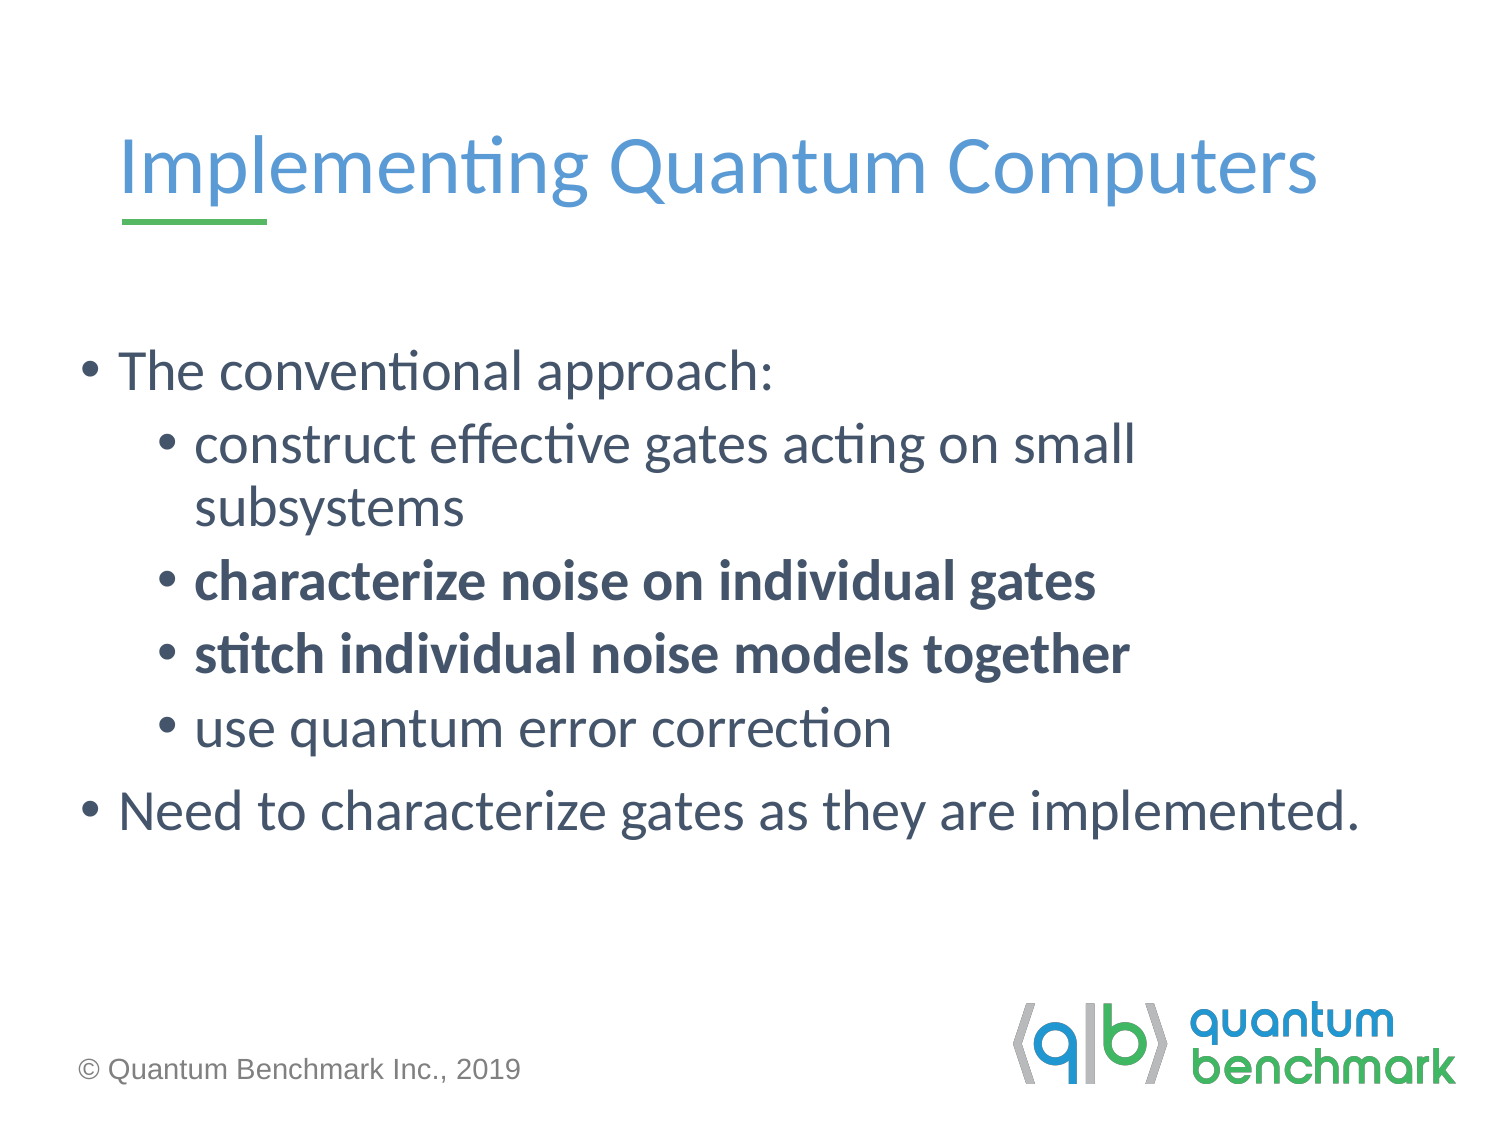

# Implementing Quantum Computers
The conventional approach:
construct effective gates acting on small subsystems
characterize noise on individual gates
stitch individual noise models together
use quantum error correction
Need to characterize gates as they are implemented.